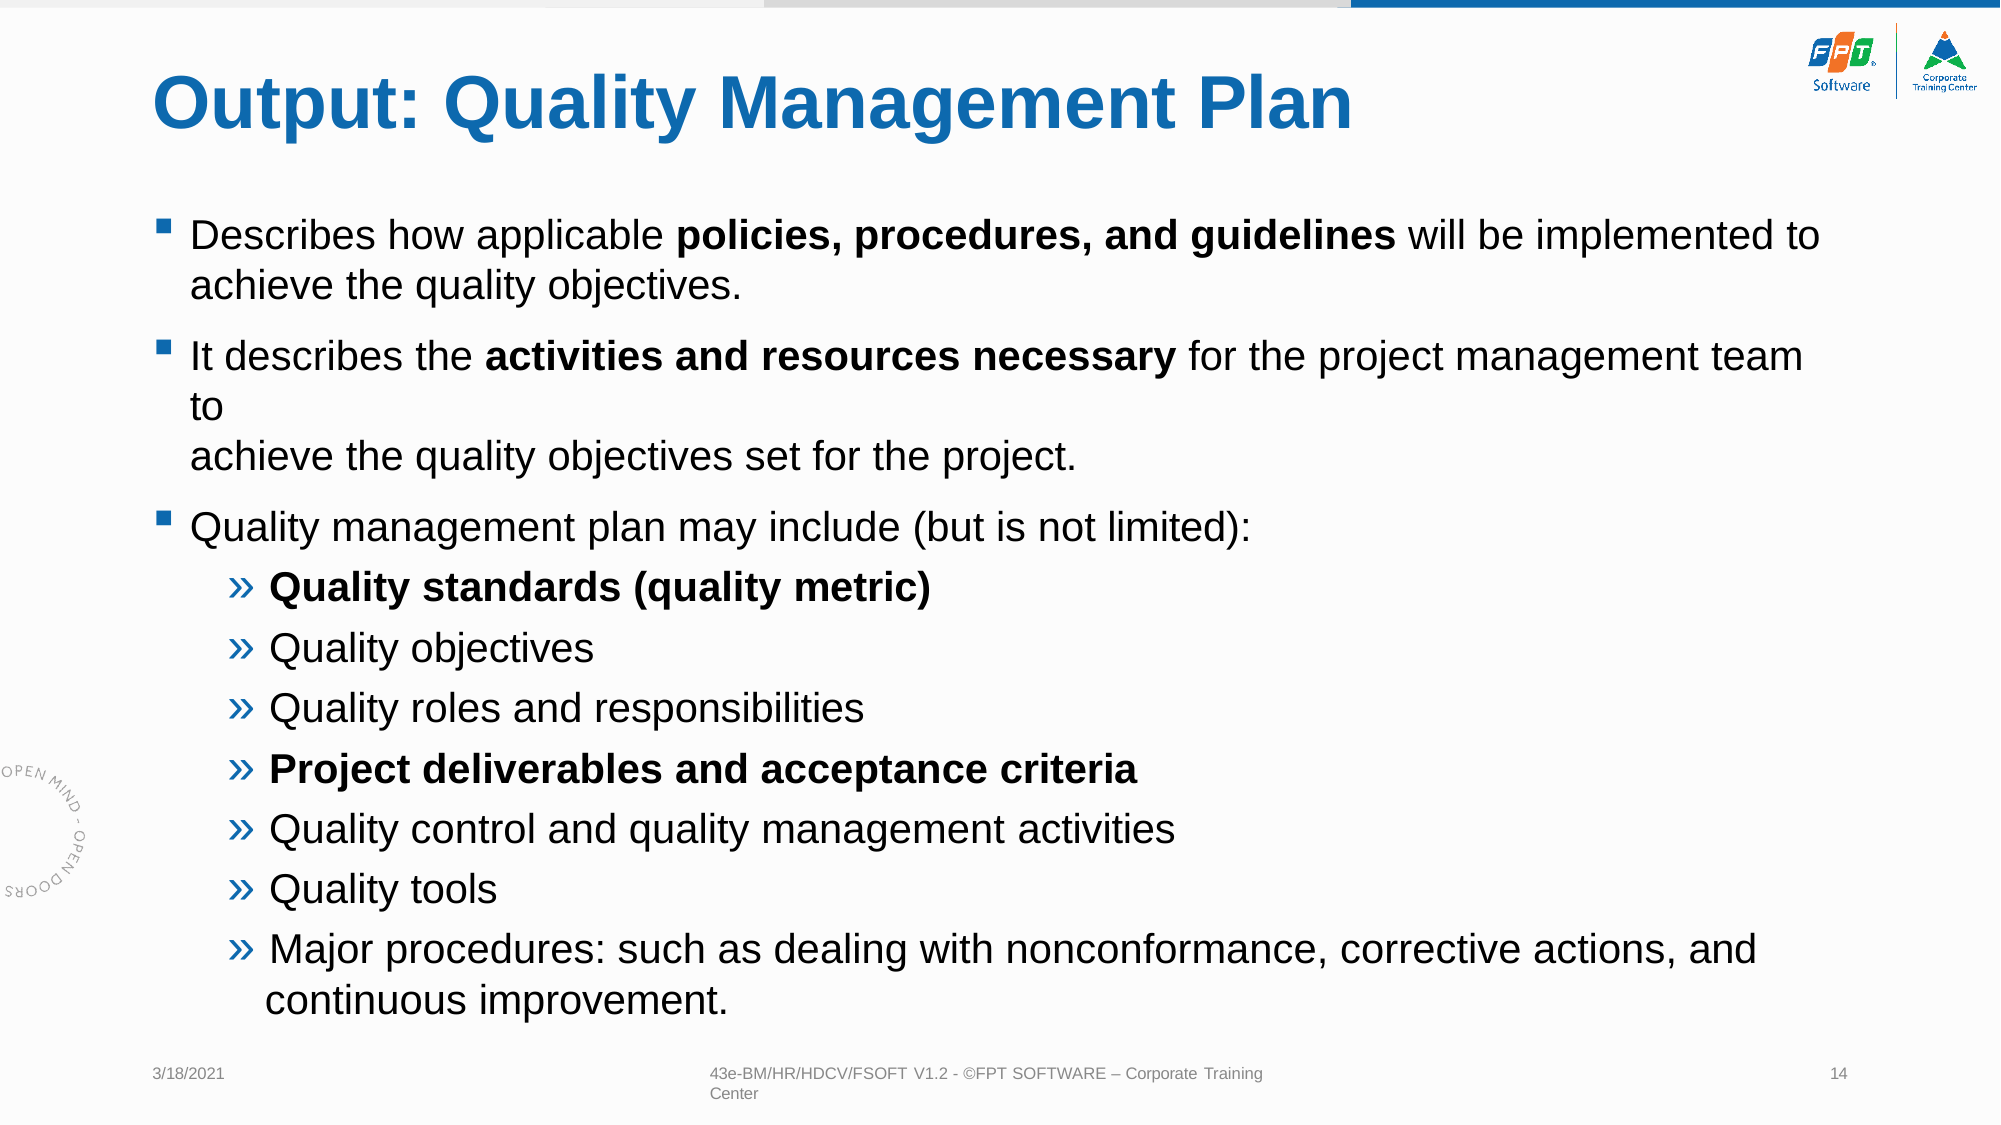

# Output: Quality Management Plan
Describes how applicable policies, procedures, and guidelines will be implemented to
achieve the quality objectives.
It describes the activities and resources necessary for the project management team to
achieve the quality objectives set for the project.
Quality management plan may include (but is not limited):
» Quality standards (quality metric)
» Quality objectives
» Quality roles and responsibilities
» Project deliverables and acceptance criteria
» Quality control and quality management activities
» Quality tools
» Major procedures: such as dealing with nonconformance, corrective actions, and
continuous improvement.
3/18/2021
43e-BM/HR/HDCV/FSOFT V1.2 - ©FPT SOFTWARE – Corporate Training Center
14